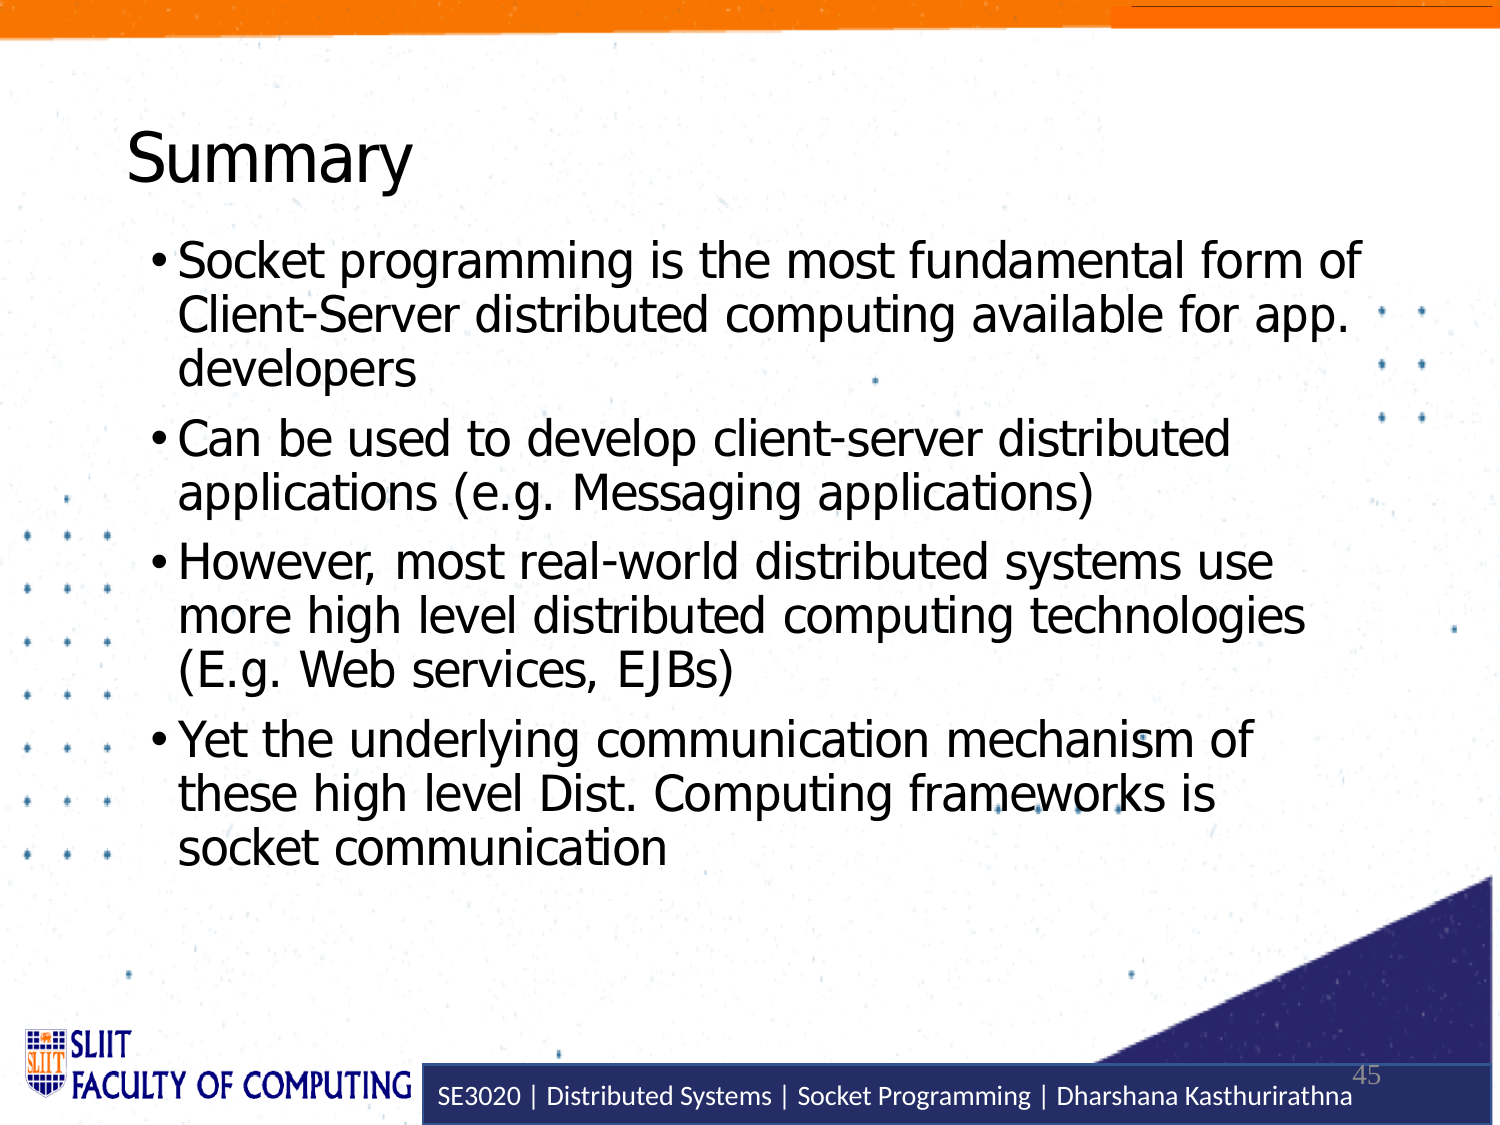

# Summary
Socket programming is the most fundamental form of Client-Server distributed computing available for app. developers
Can be used to develop client-server distributed applications (e.g. Messaging applications)
However, most real-world distributed systems use more high level distributed computing technologies (E.g. Web services, EJBs)
Yet the underlying communication mechanism of these high level Dist. Computing frameworks is socket communication

45